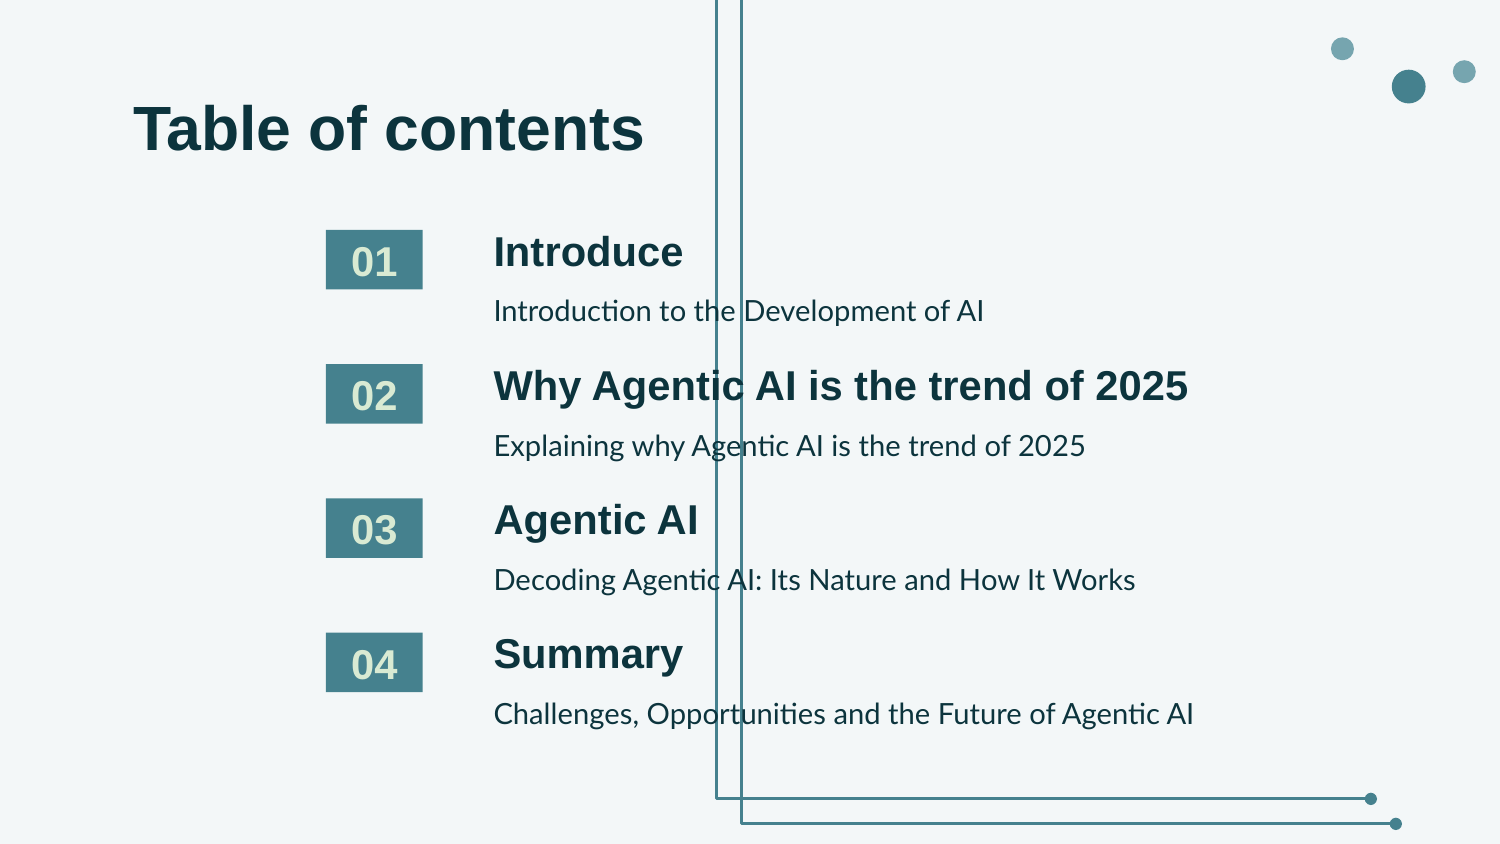

# Table of contents
01
Introduce
Introduction to the Development of AI
02
Why Agentic AI is the trend of 2025
Explaining why Agentic AI is the trend of 2025
Agentic AI
03
Decoding Agentic AI: Its Nature and How It Works
04
Summary
Challenges, Opportunities and the Future of Agentic AI